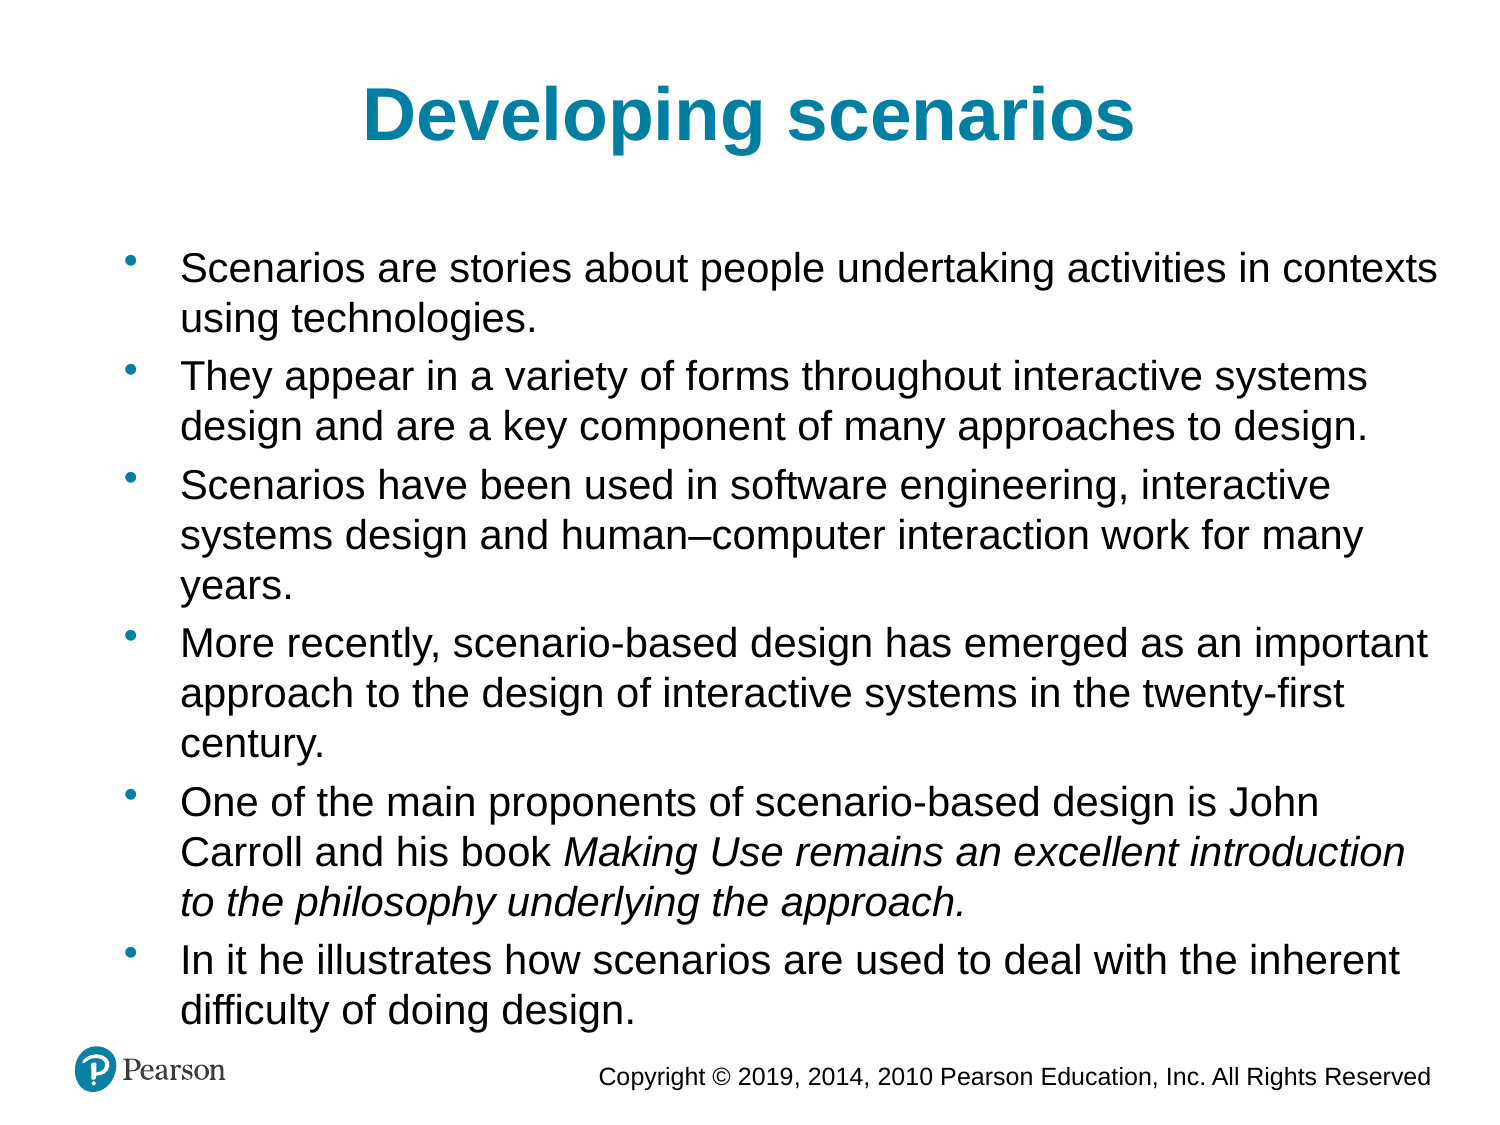

Developing scenarios
Scenarios are stories about people undertaking activities in contexts using technologies.
They appear in a variety of forms throughout interactive systems design and are a key component of many approaches to design.
Scenarios have been used in software engineering, interactive systems design and human–computer interaction work for many years.
More recently, scenario-based design has emerged as an important approach to the design of interactive systems in the twenty-first century.
One of the main proponents of scenario-based design is John Carroll and his book Making Use remains an excellent introduction to the philosophy underlying the approach.
In it he illustrates how scenarios are used to deal with the inherent difficulty of doing design.